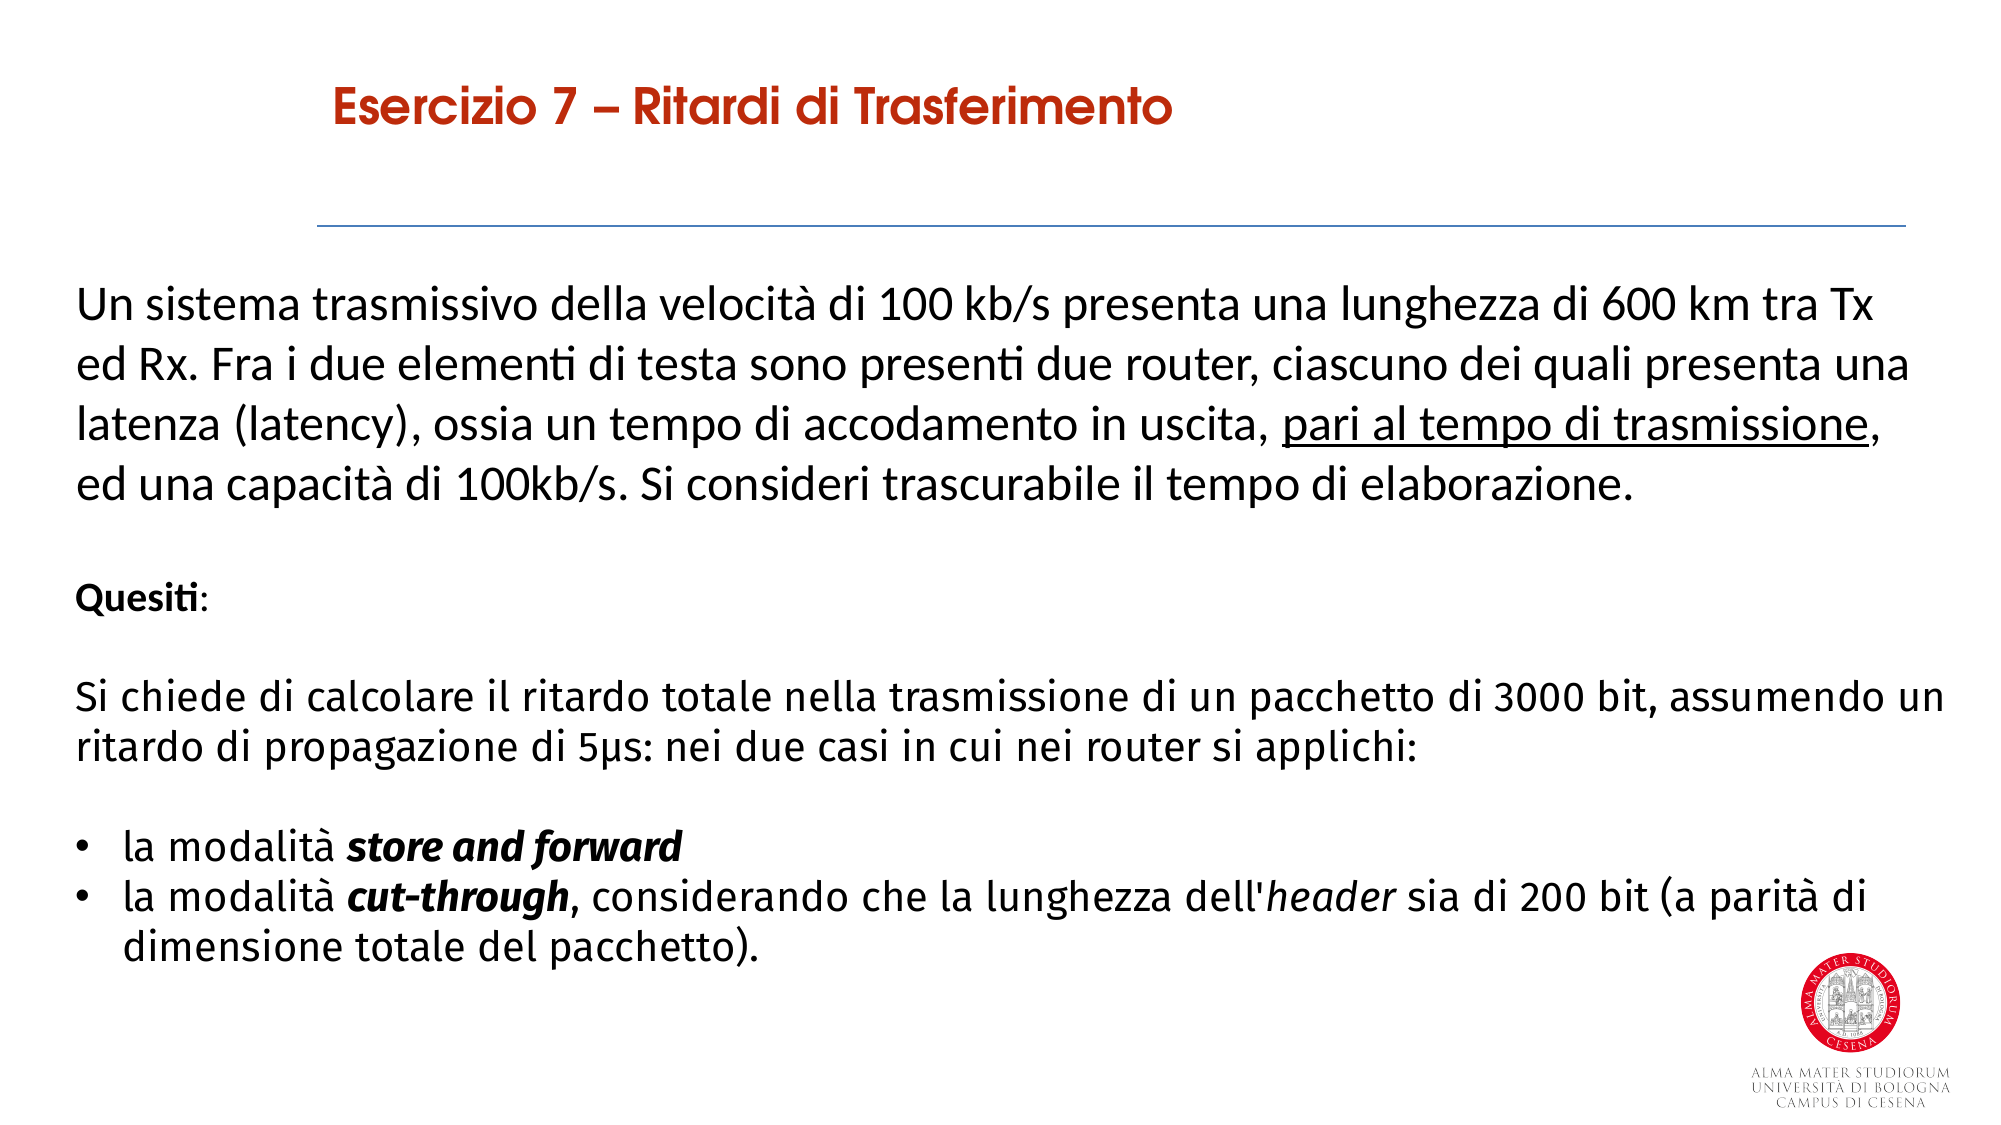

# Esercizio 7 – Ritardi di Trasferimento
Un sistema trasmissivo della velocità di 100 kb/s presenta una lunghezza di 600 km tra Tx ed Rx. Fra i due elementi di testa sono presenti due router, ciascuno dei quali presenta una latenza (latency), ossia un tempo di accodamento in uscita, pari al tempo di trasmissione, ed una capacità di 100kb/s. Si consideri trascurabile il tempo di elaborazione.
Quesiti:

Si chiede di calcolare il ritardo totale nella trasmissione di un pacchetto di 3000 bit, assumendo un ritardo di propagazione di 5μs: nei due casi in cui nei router si applichi:

la modalità store and forward
la modalità cut-through, considerando che la lunghezza dell'header sia di 200 bit (a parità di dimensione totale del pacchetto).